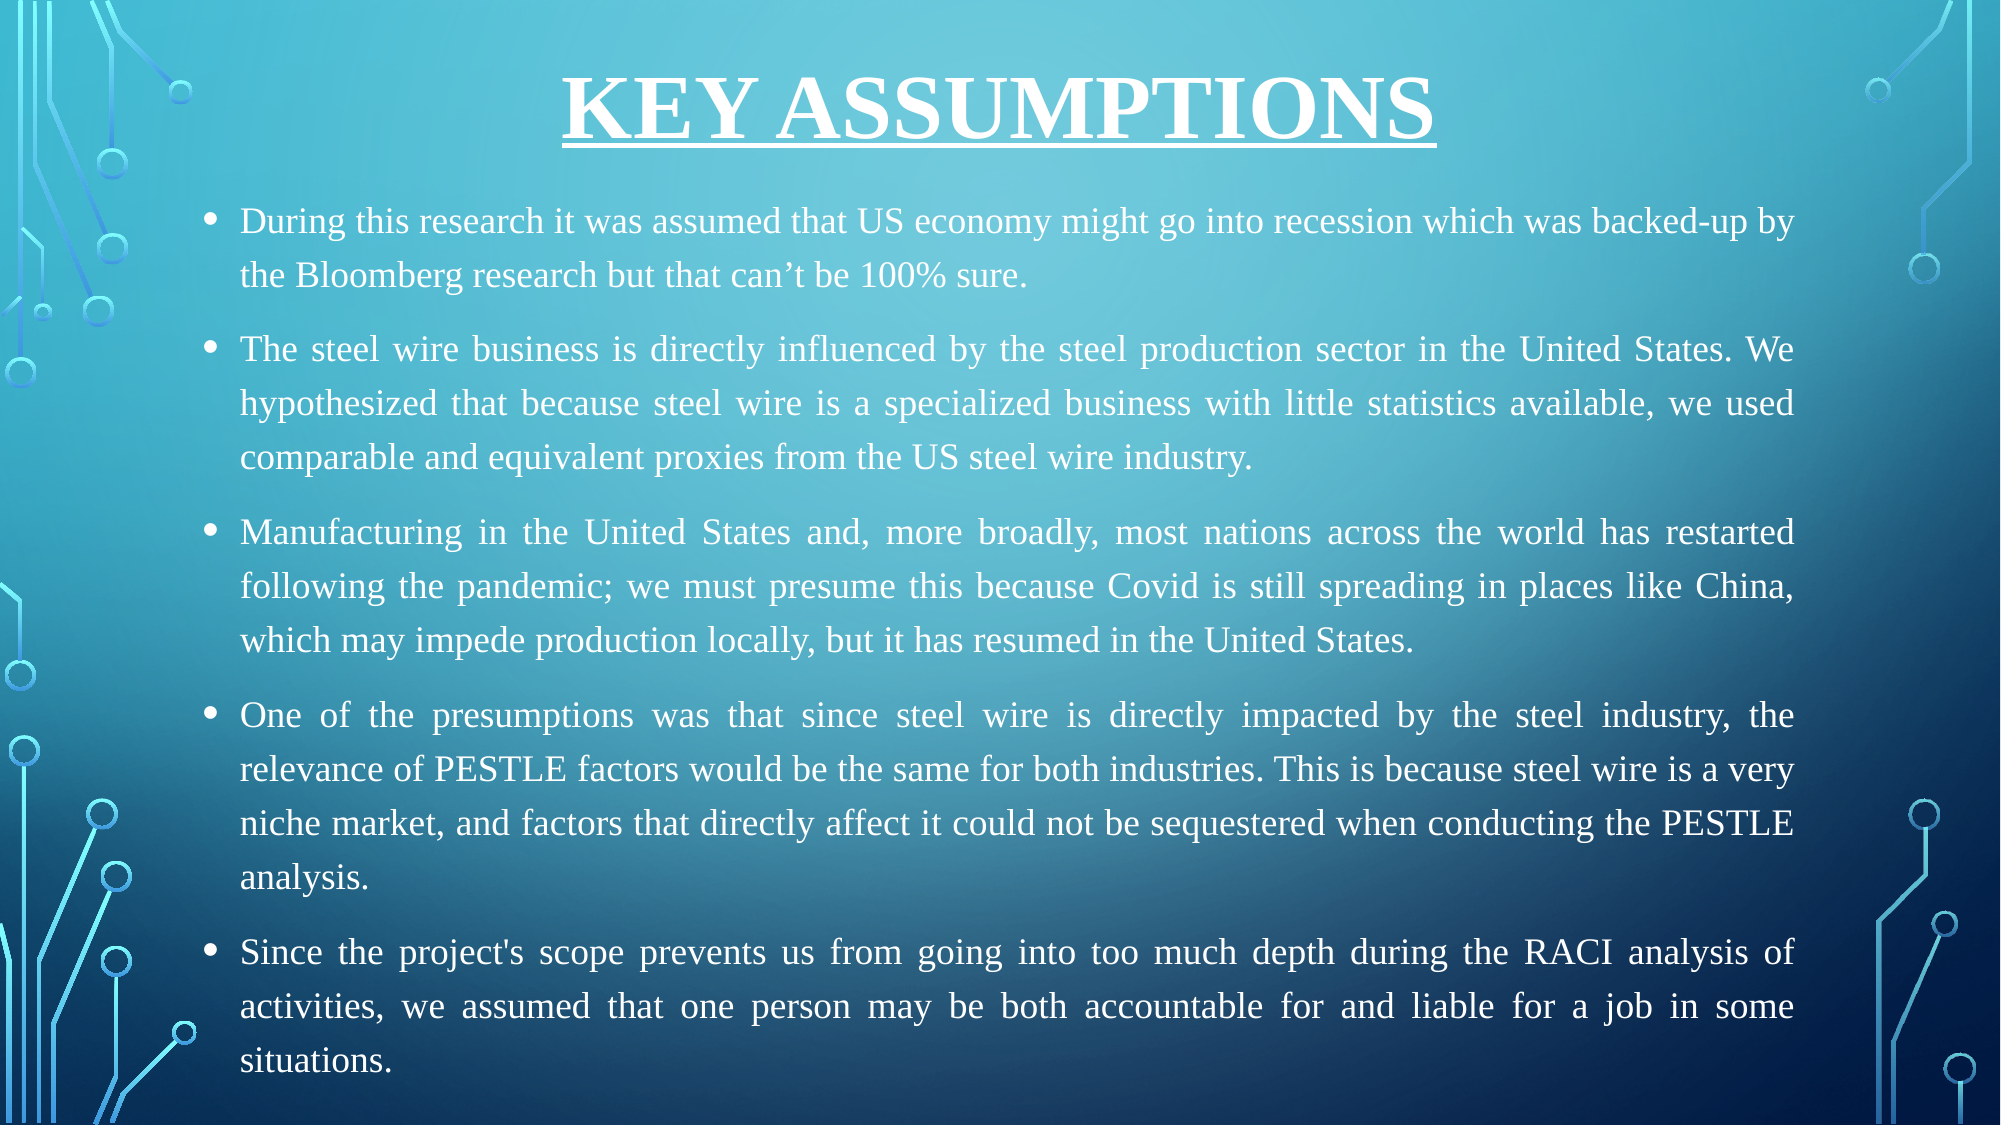

# KEY ASSUMPTIONS
During this research it was assumed that US economy might go into recession which was backed-up by the Bloomberg research but that can’t be 100% sure.
The steel wire business is directly influenced by the steel production sector in the United States. We hypothesized that because steel wire is a specialized business with little statistics available, we used comparable and equivalent proxies from the US steel wire industry.
Manufacturing in the United States and, more broadly, most nations across the world has restarted following the pandemic; we must presume this because Covid is still spreading in places like China, which may impede production locally, but it has resumed in the United States.
One of the presumptions was that since steel wire is directly impacted by the steel industry, the relevance of PESTLE factors would be the same for both industries. This is because steel wire is a very niche market, and factors that directly affect it could not be sequestered when conducting the PESTLE analysis.
Since the project's scope prevents us from going into too much depth during the RACI analysis of activities, we assumed that one person may be both accountable for and liable for a job in some situations.